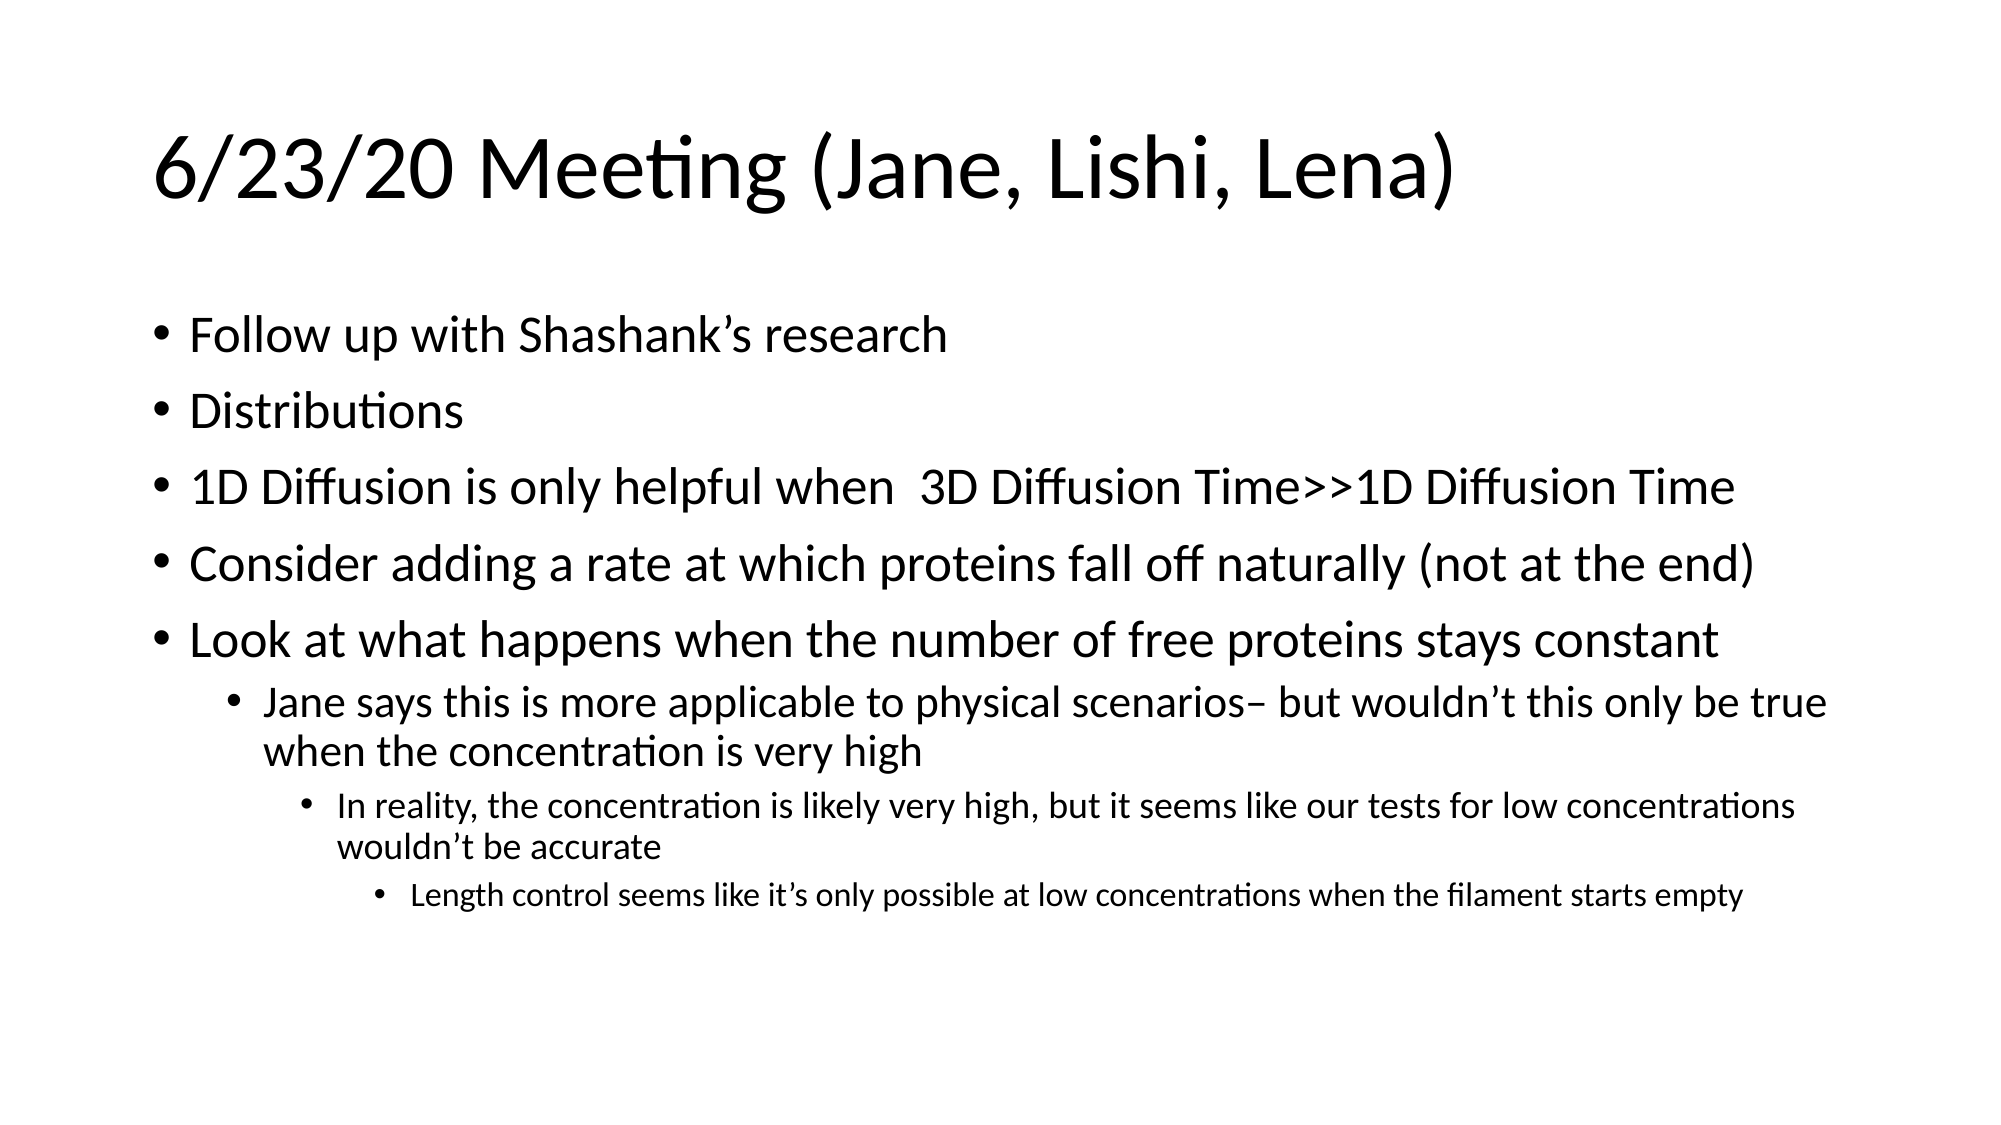

# 6/23/20 Meeting (Jane, Lishi, Lena)
Follow up with Shashank’s research
Distributions
1D Diffusion is only helpful when  3D Diffusion Time>>1D Diffusion Time
Consider adding a rate at which proteins fall off naturally (not at the end)
Look at what happens when the number of free proteins stays constant
Jane says this is more applicable to physical scenarios– but wouldn’t this only be true when the concentration is very high
In reality, the concentration is likely very high, but it seems like our tests for low concentrations wouldn’t be accurate
Length control seems like it’s only possible at low concentrations when the filament starts empty